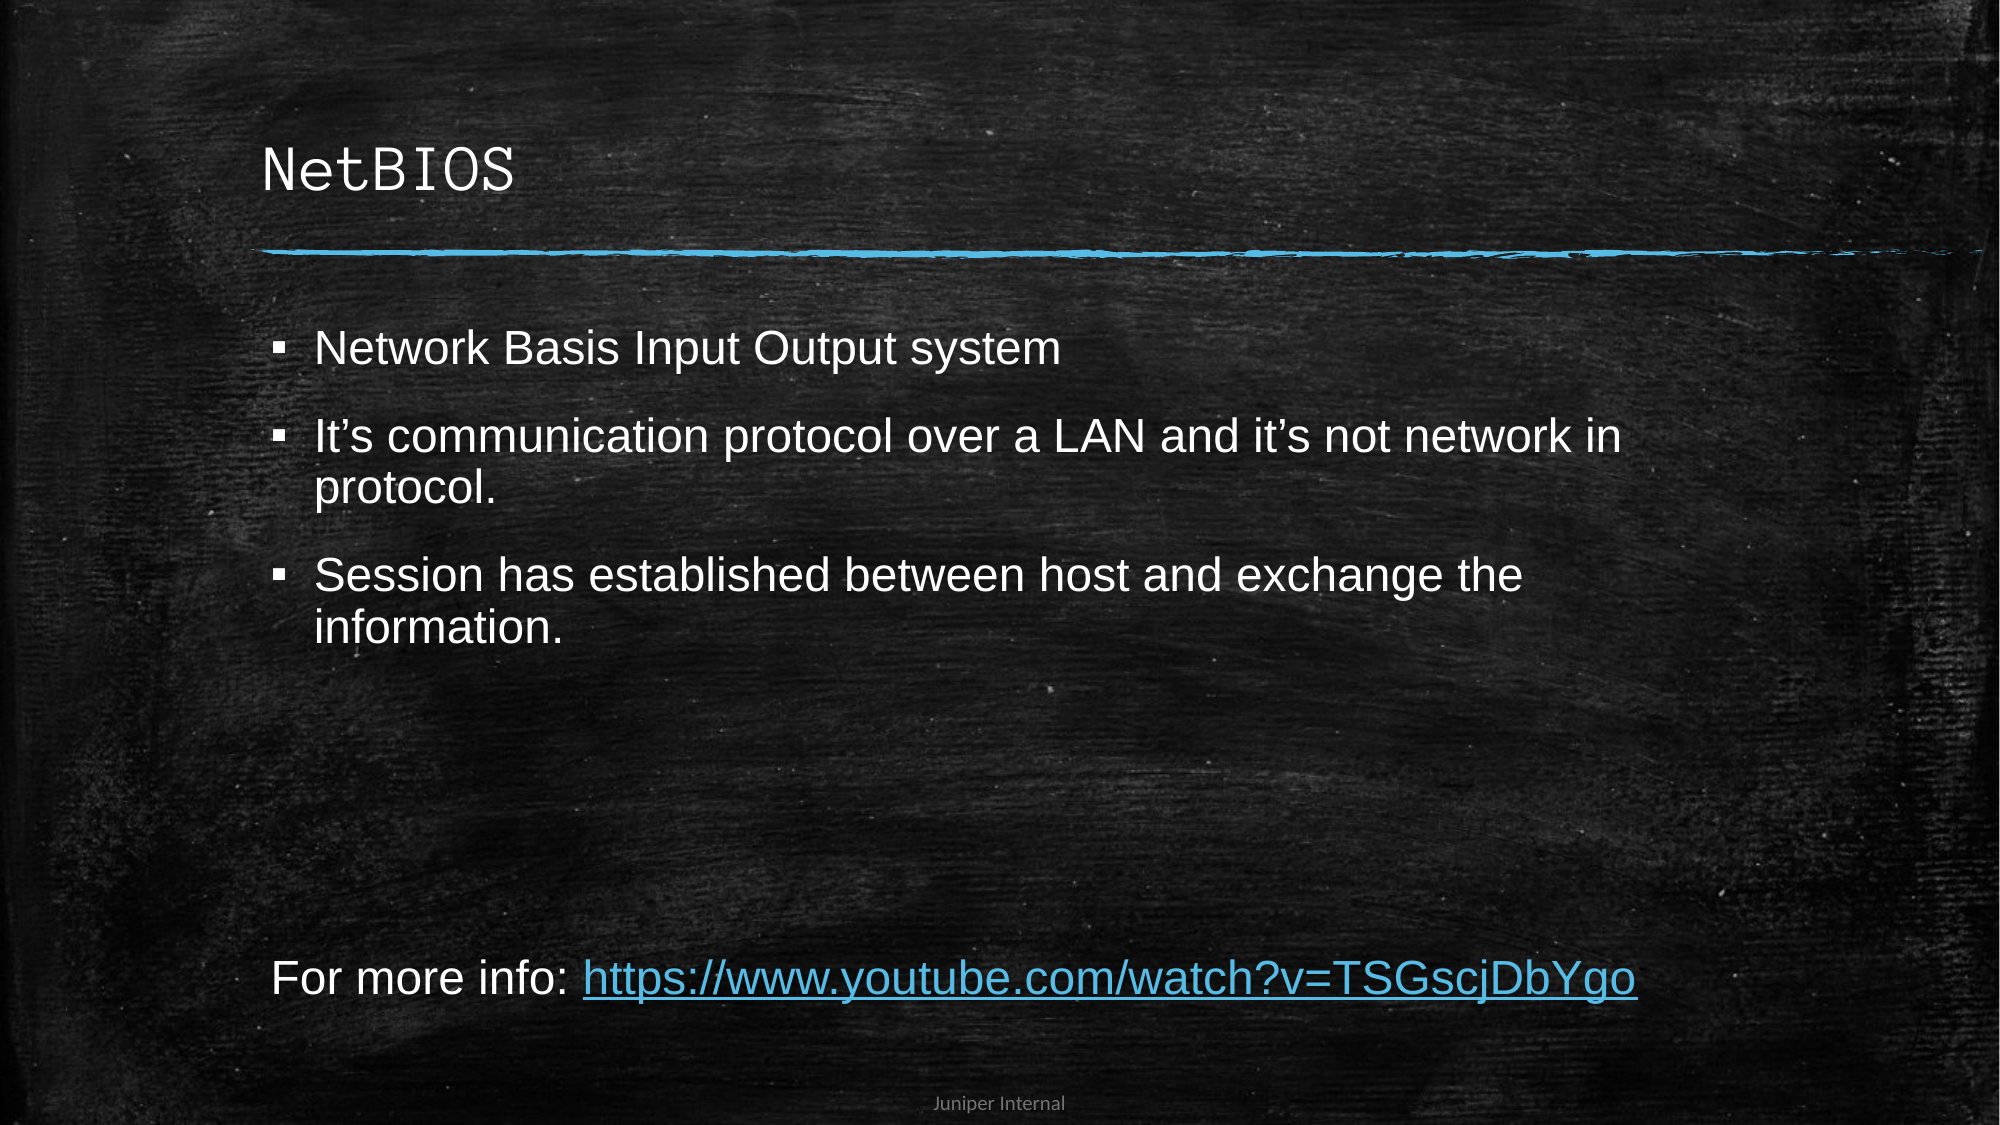

# NetBIOS
Network Basis Input Output system
It’s communication protocol over a LAN and it’s not network in protocol.
Session has established between host and exchange the information.

For more info: https://www.youtube.com/watch?v=TSGscjDbYgo